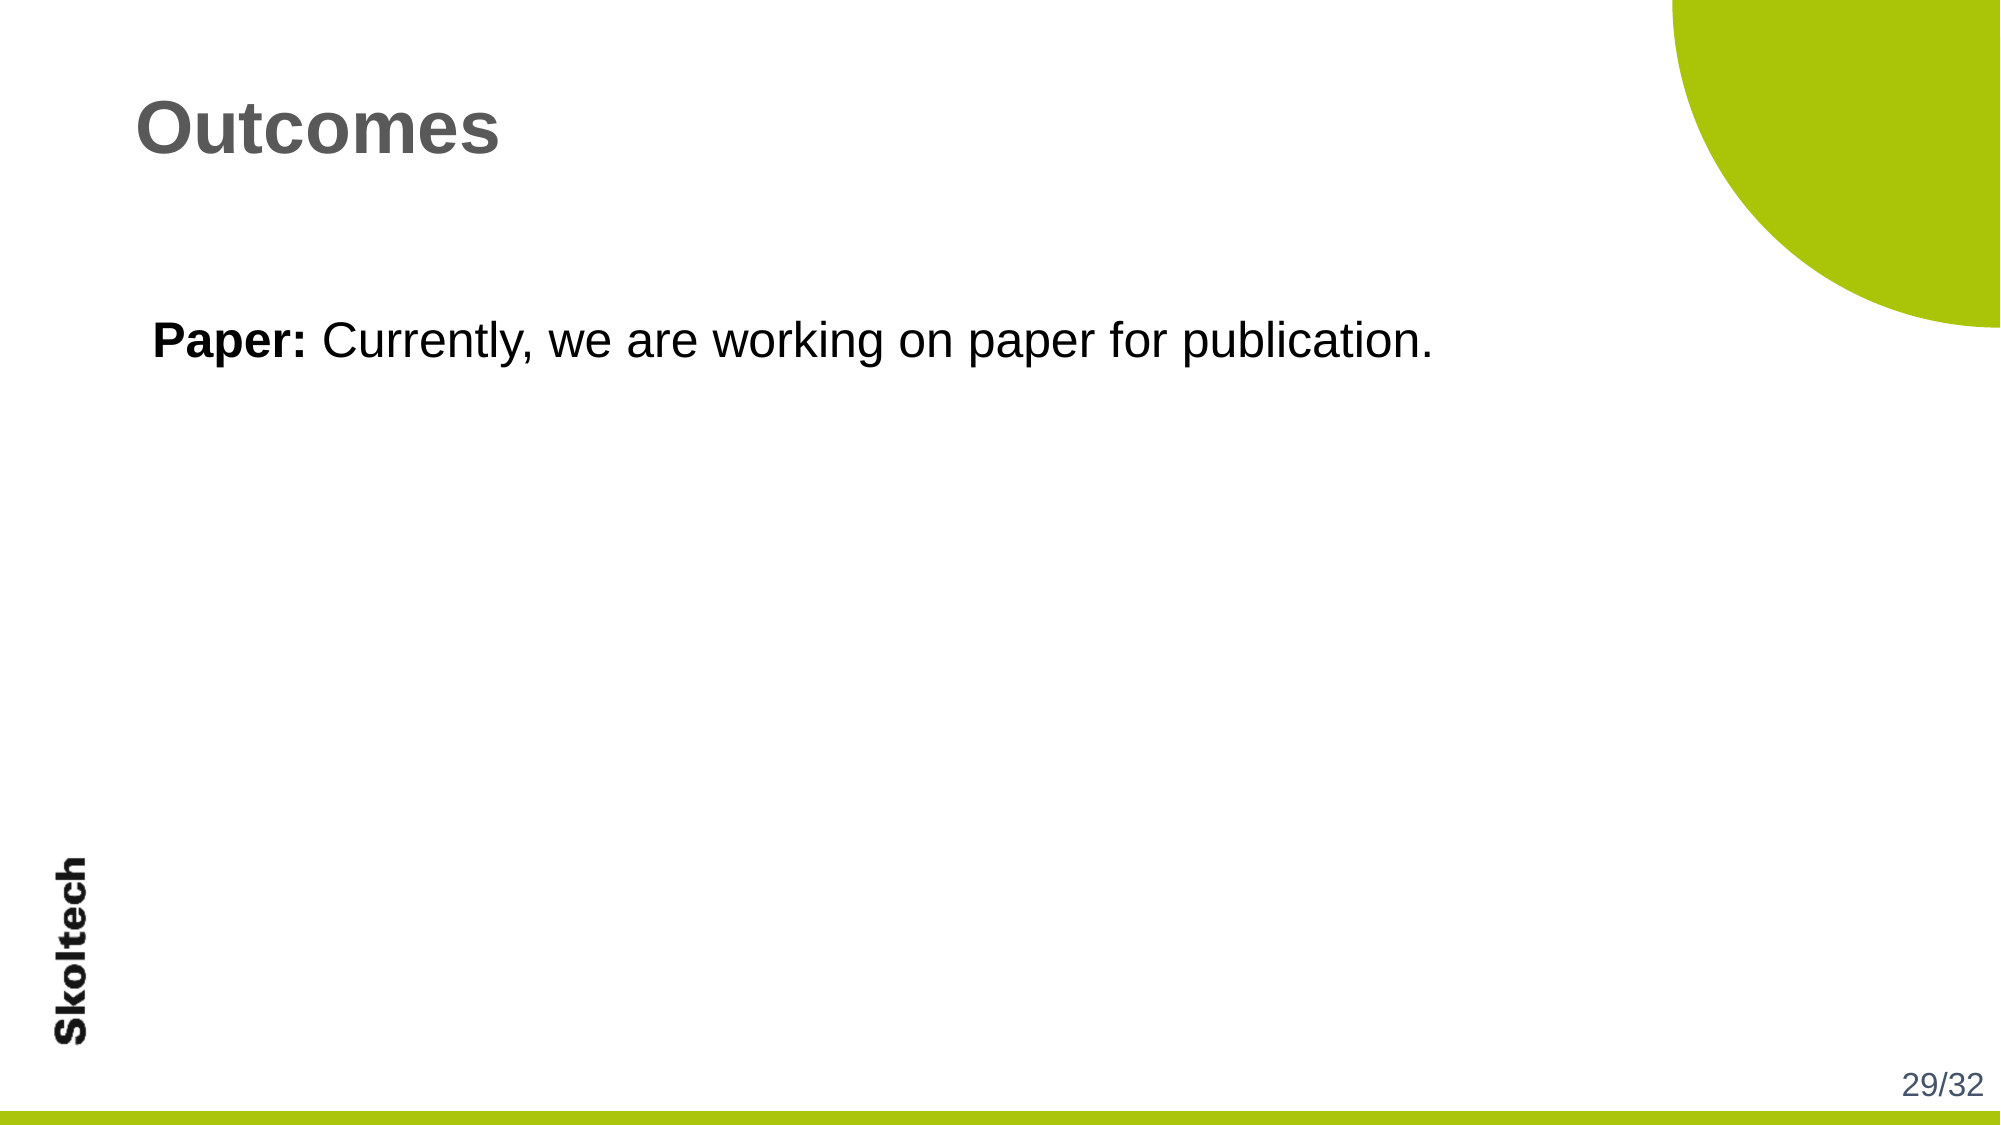

# Outcomes
Paper: Currently, we are working on paper for publication.
29/32